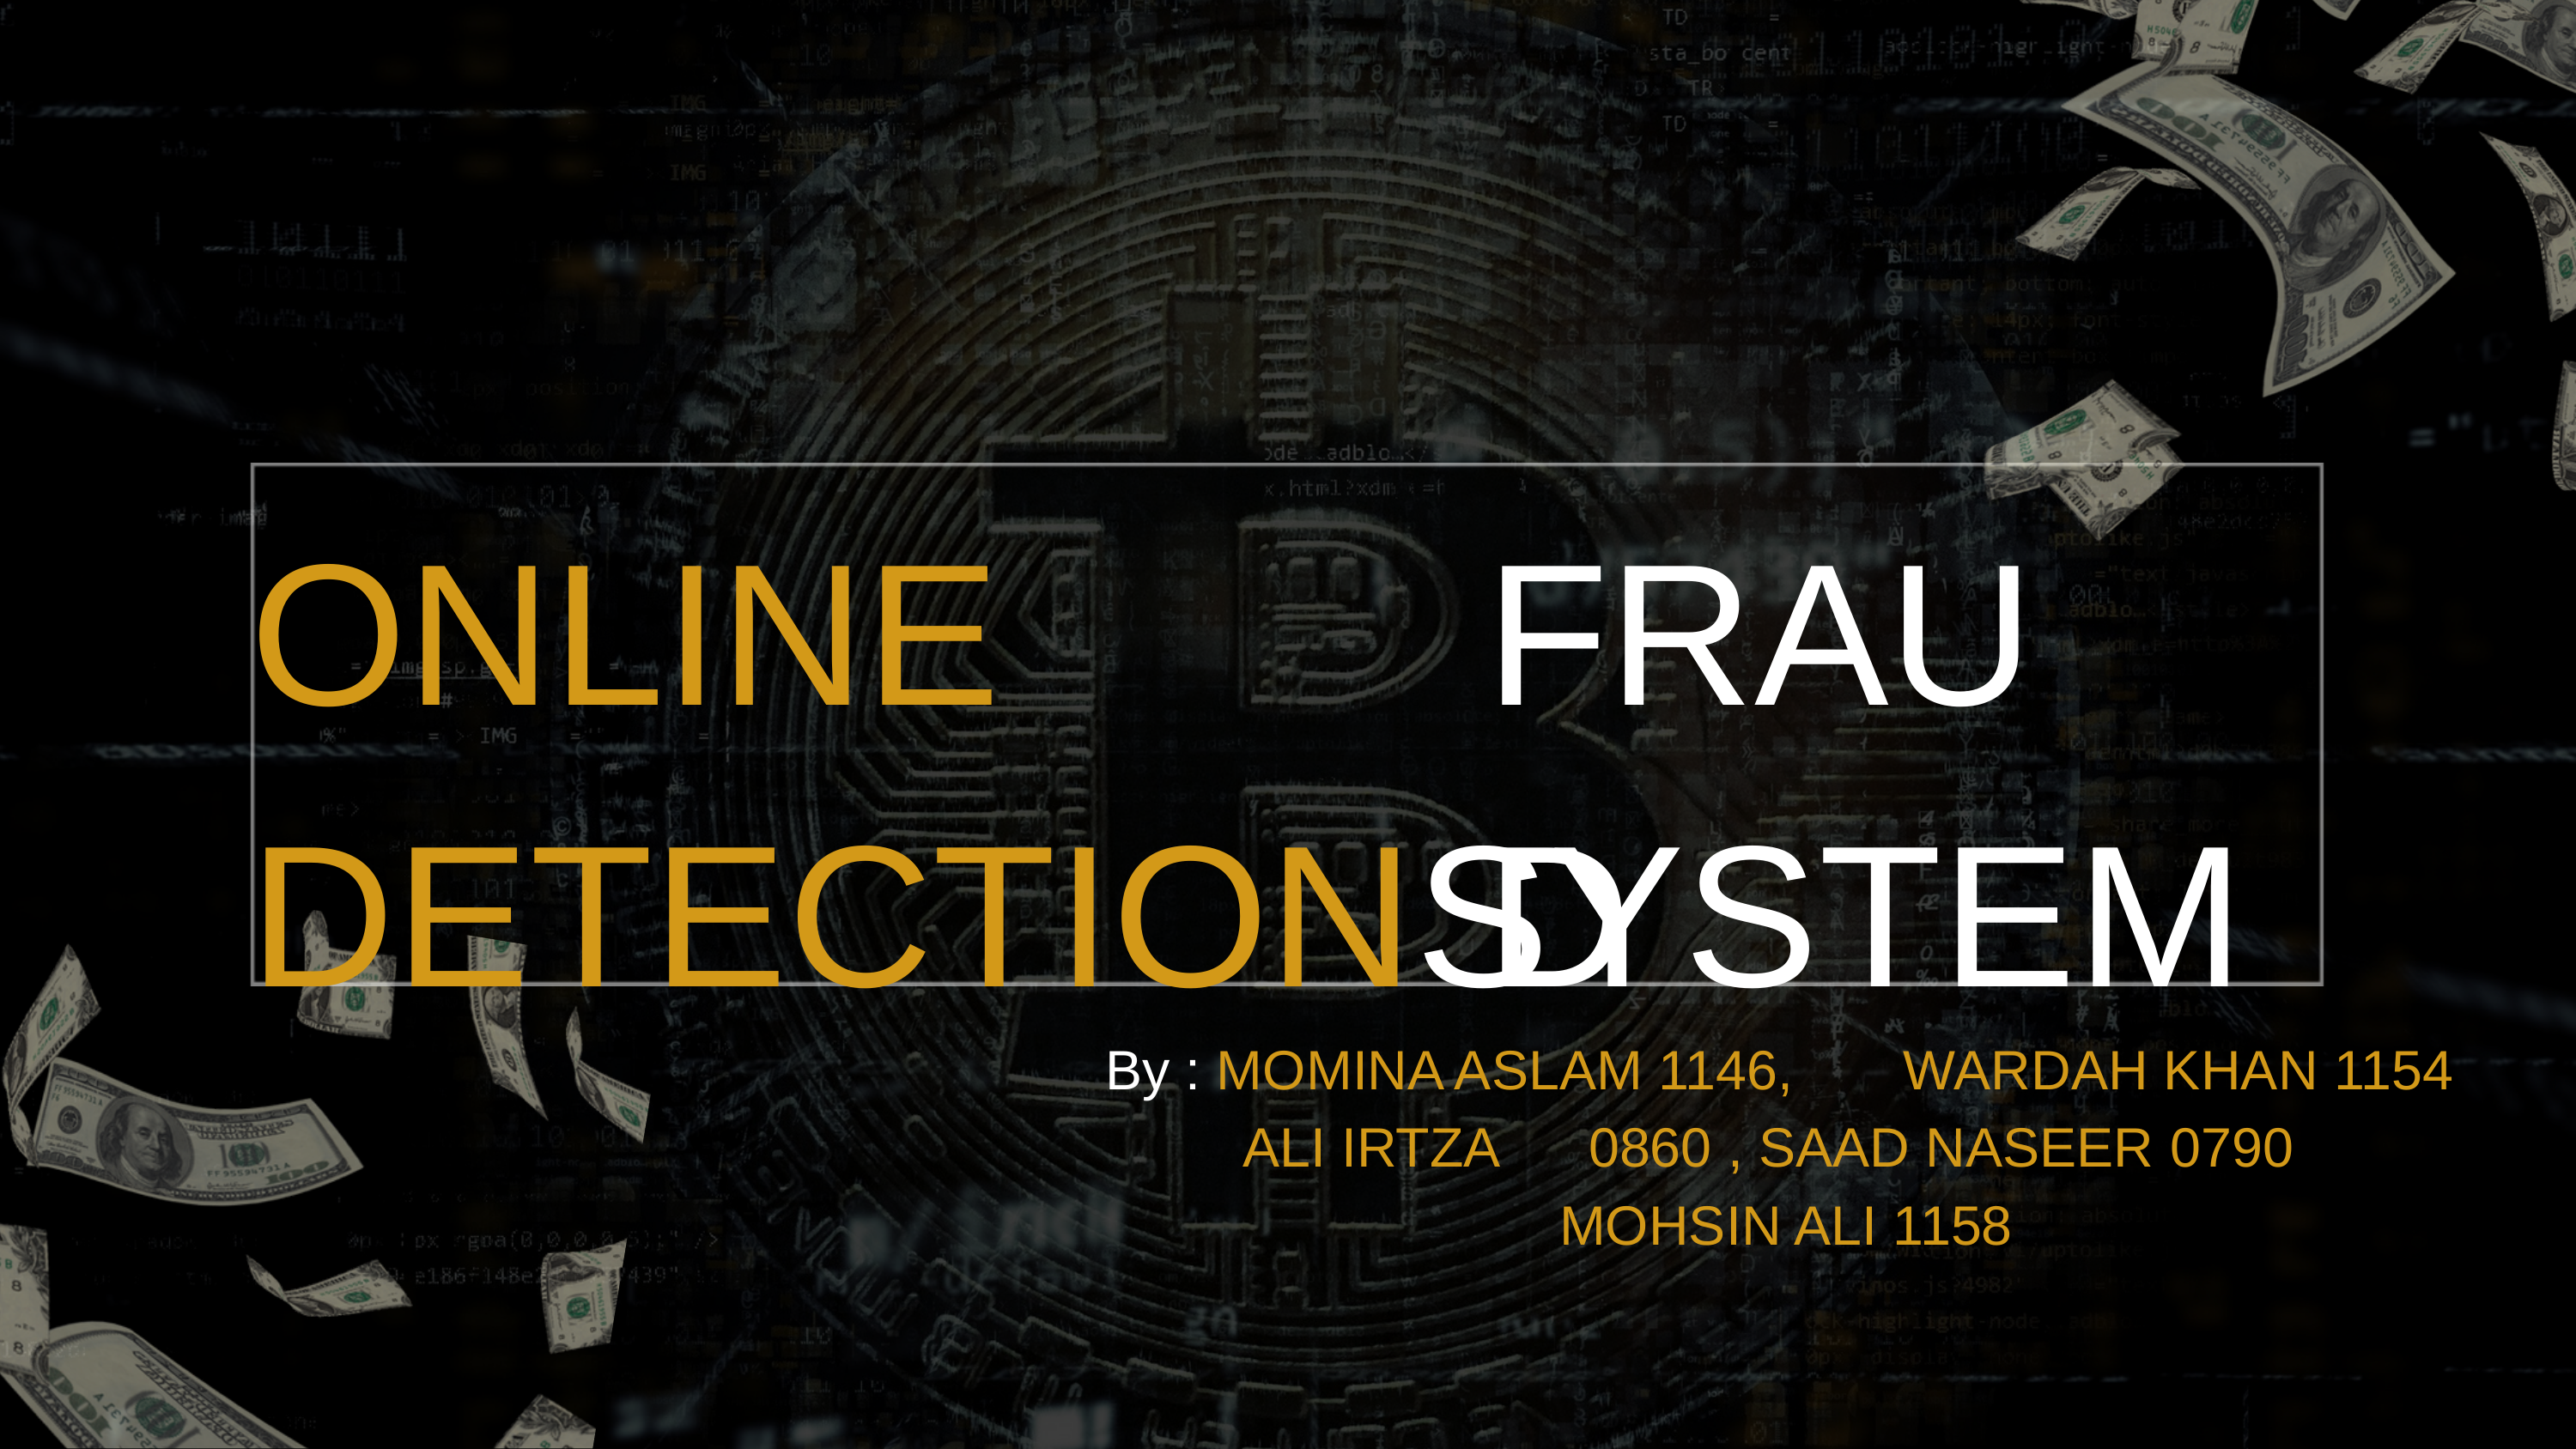

ONLINE
FRAUD
DETECTIONSYSTEM

By : MOMINA ASLAM 1146,
WARDAH KHAN 1154
 ALI IRTZA
0860 , SAAD NASEER 0790
MOHSIN ALI 1158